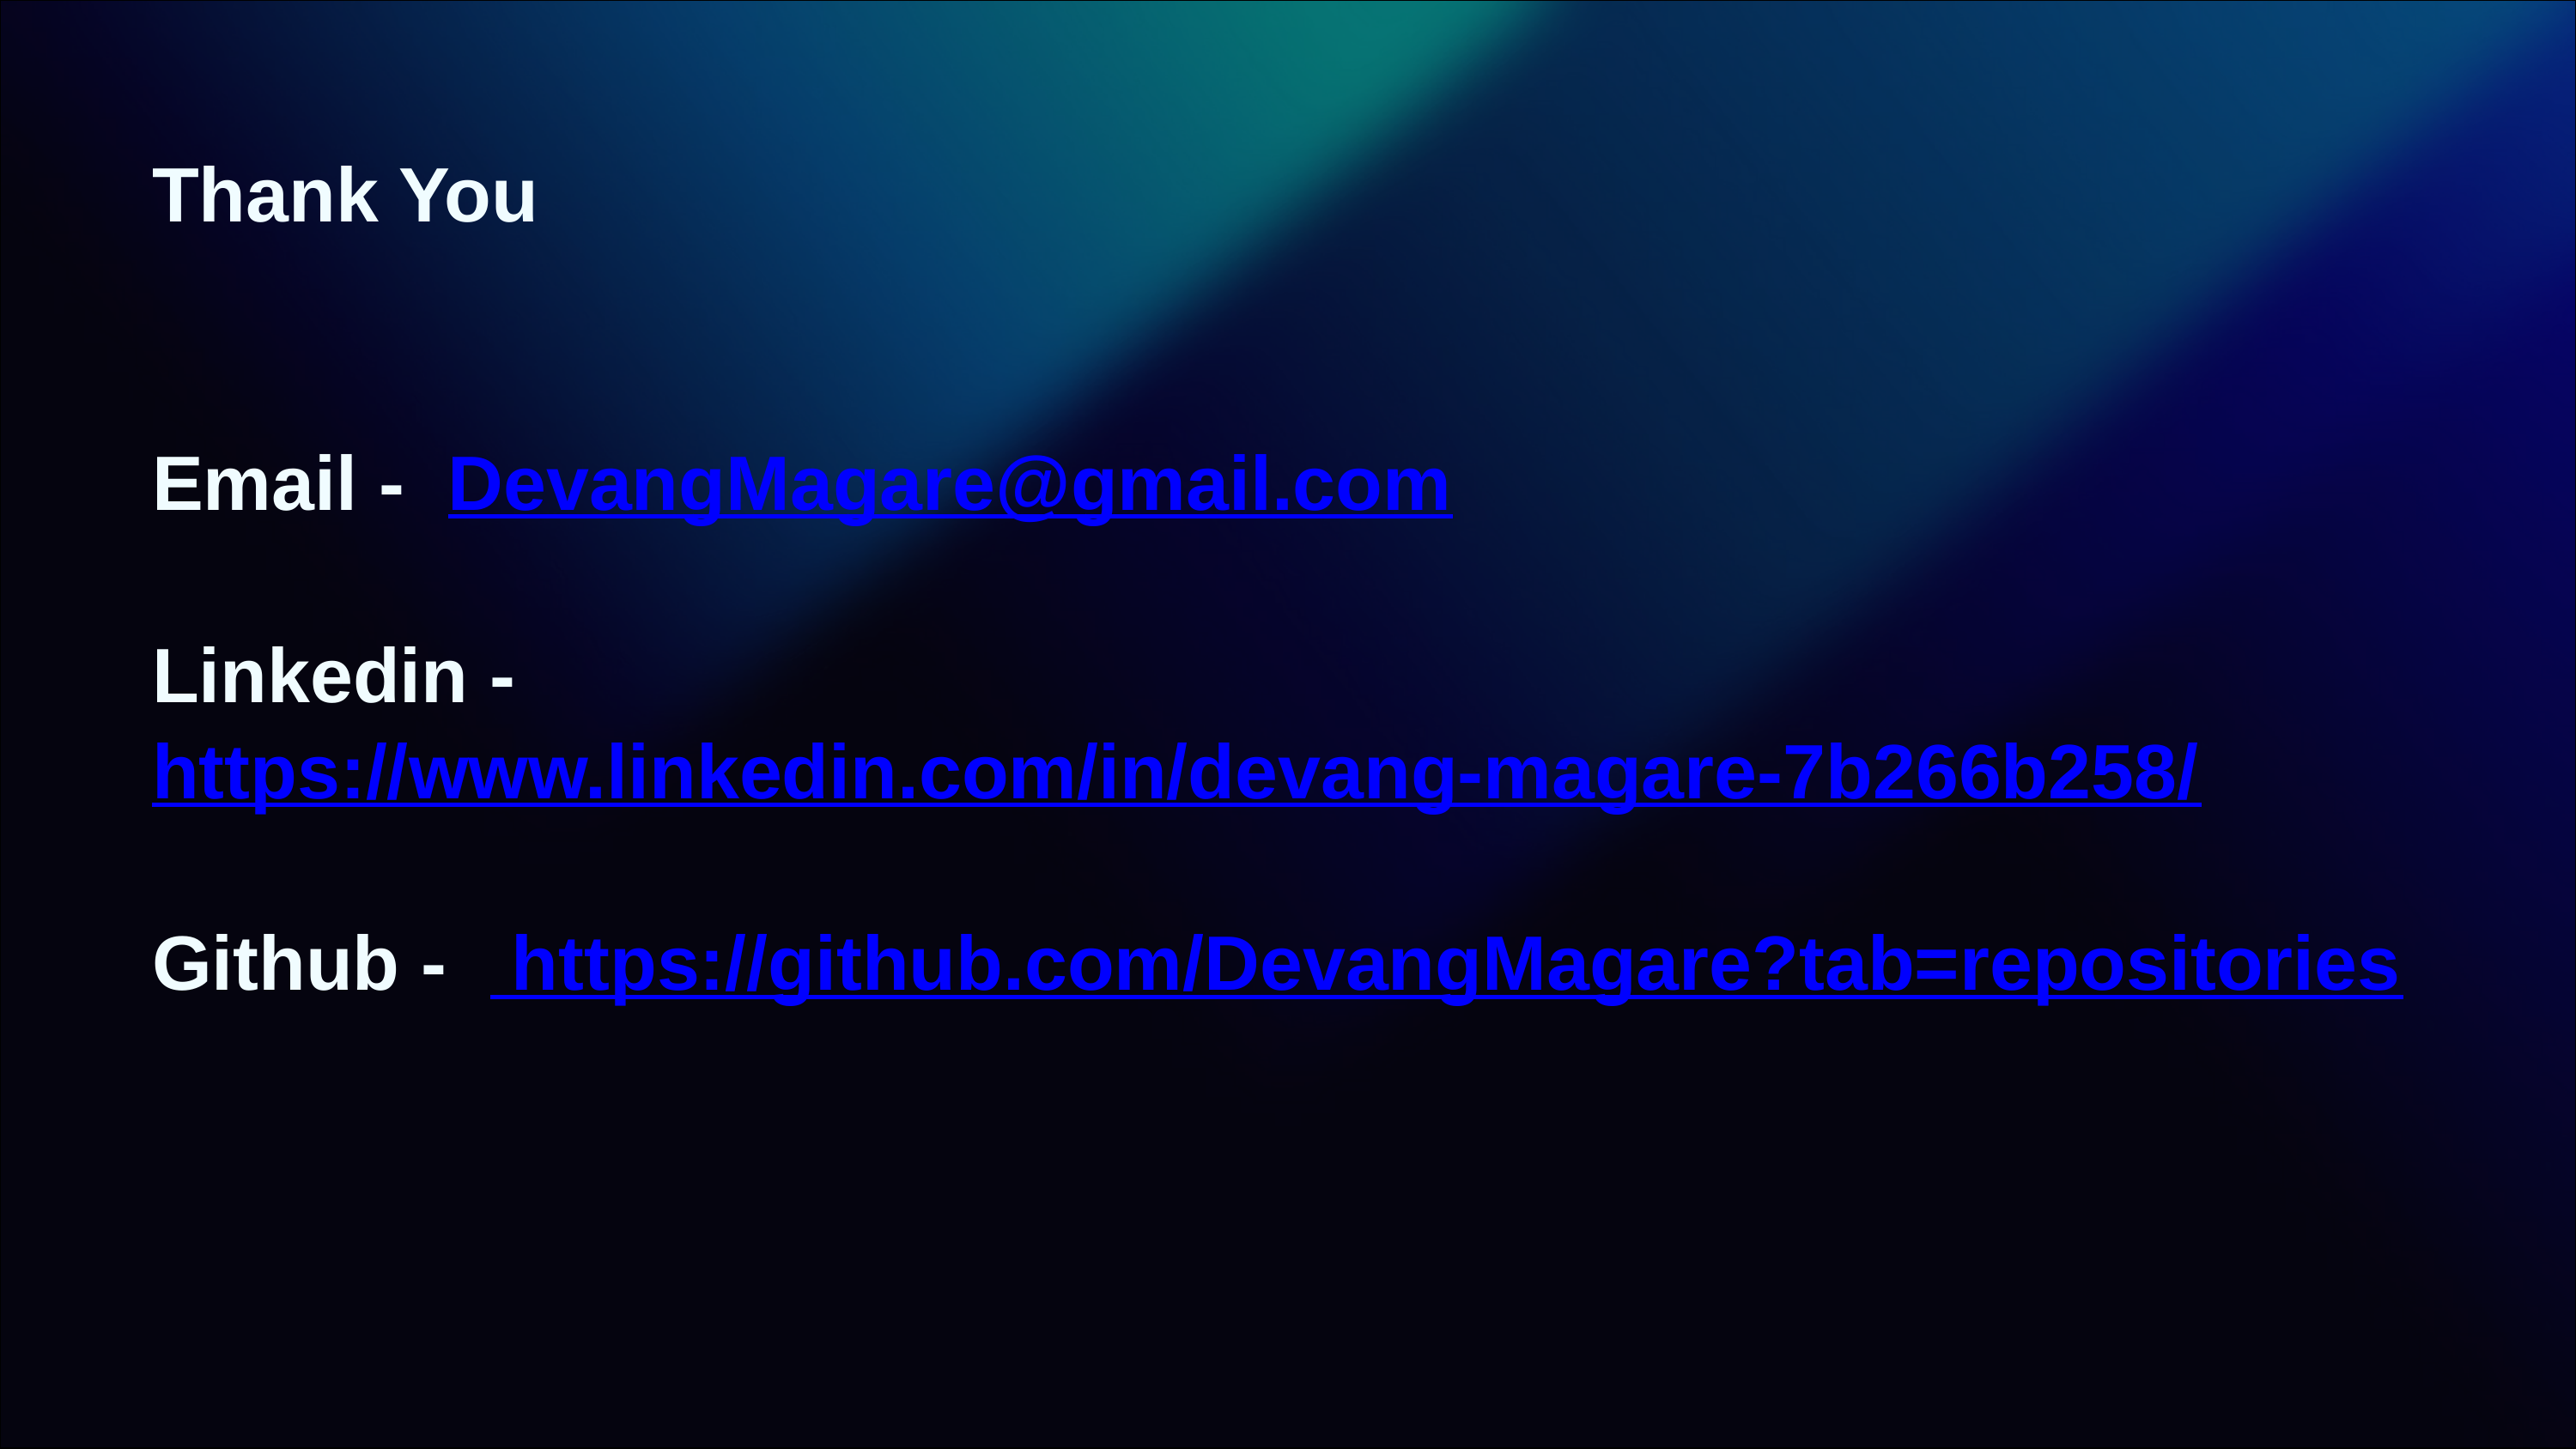

Thank You

Email -  DevangMagare@gmail.com

Linkedin - https://www.linkedin.com/in/devang-magare-7b266b258/

Github -   https://github.com/DevangMagare?tab=repositories